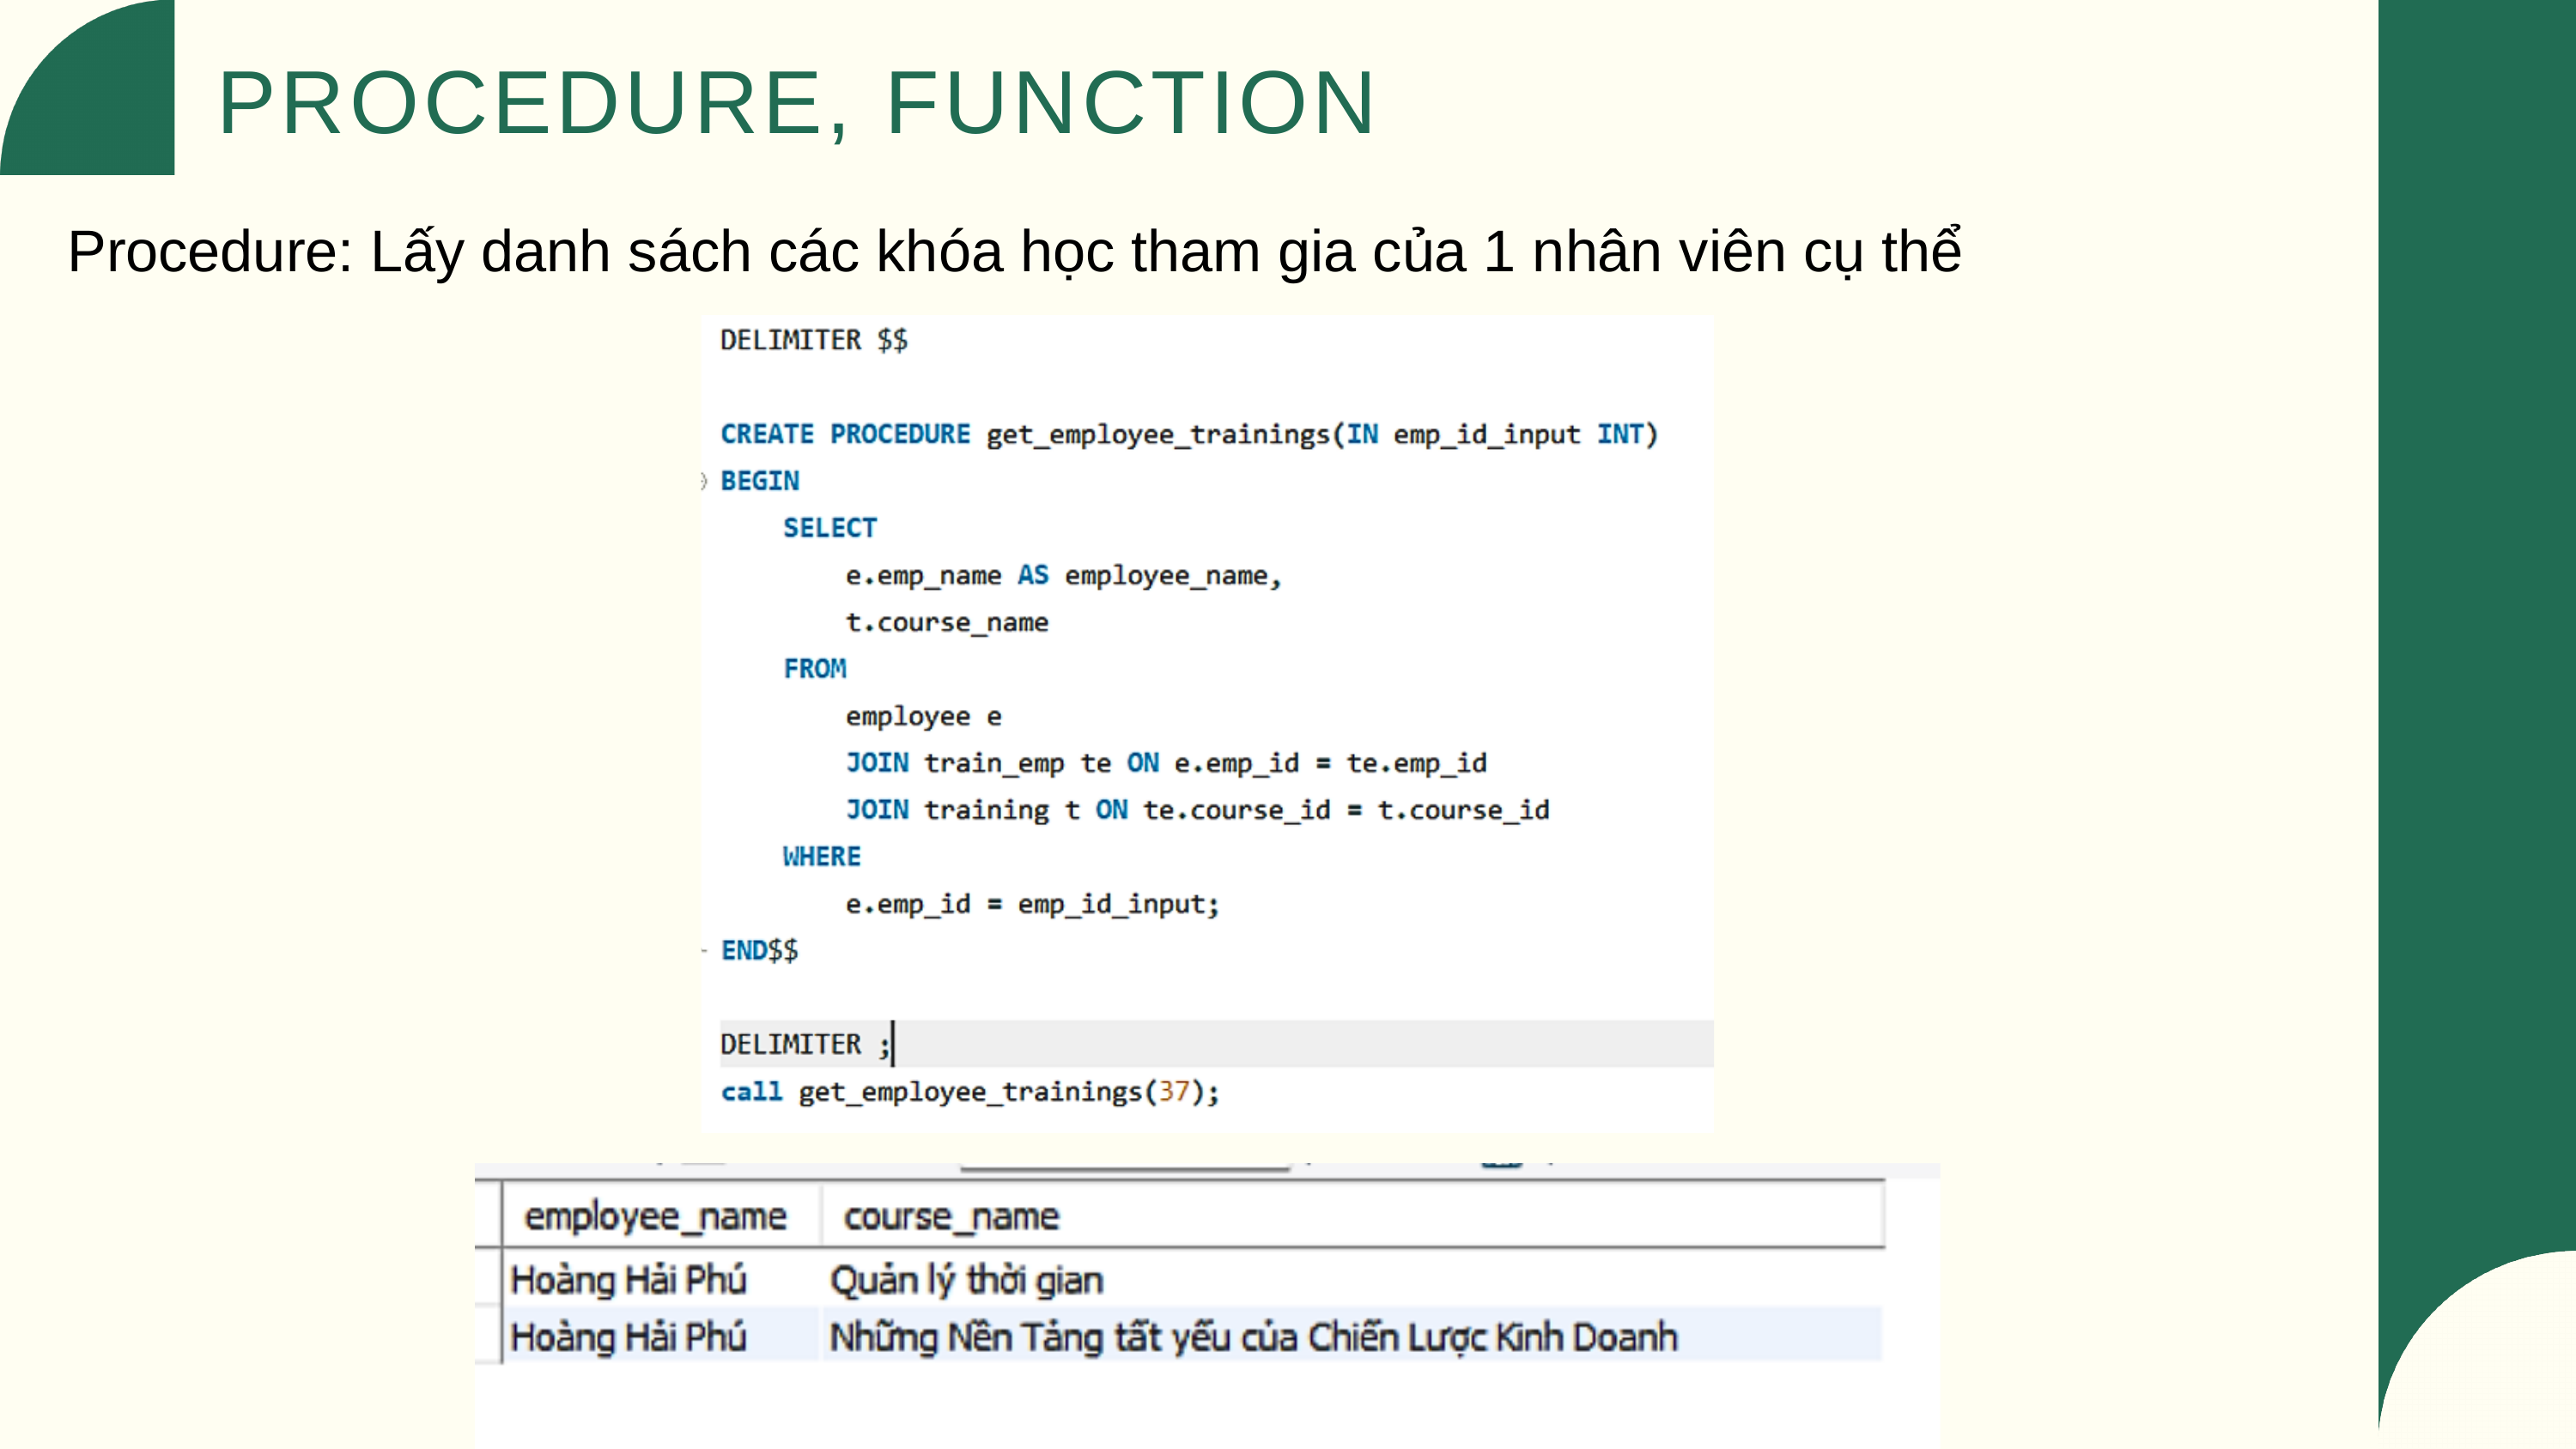

PROCEDURE, FUNCTION

Procedure: Lấy danh sách các khóa học tham gia của 1 nhân viên cụ thể